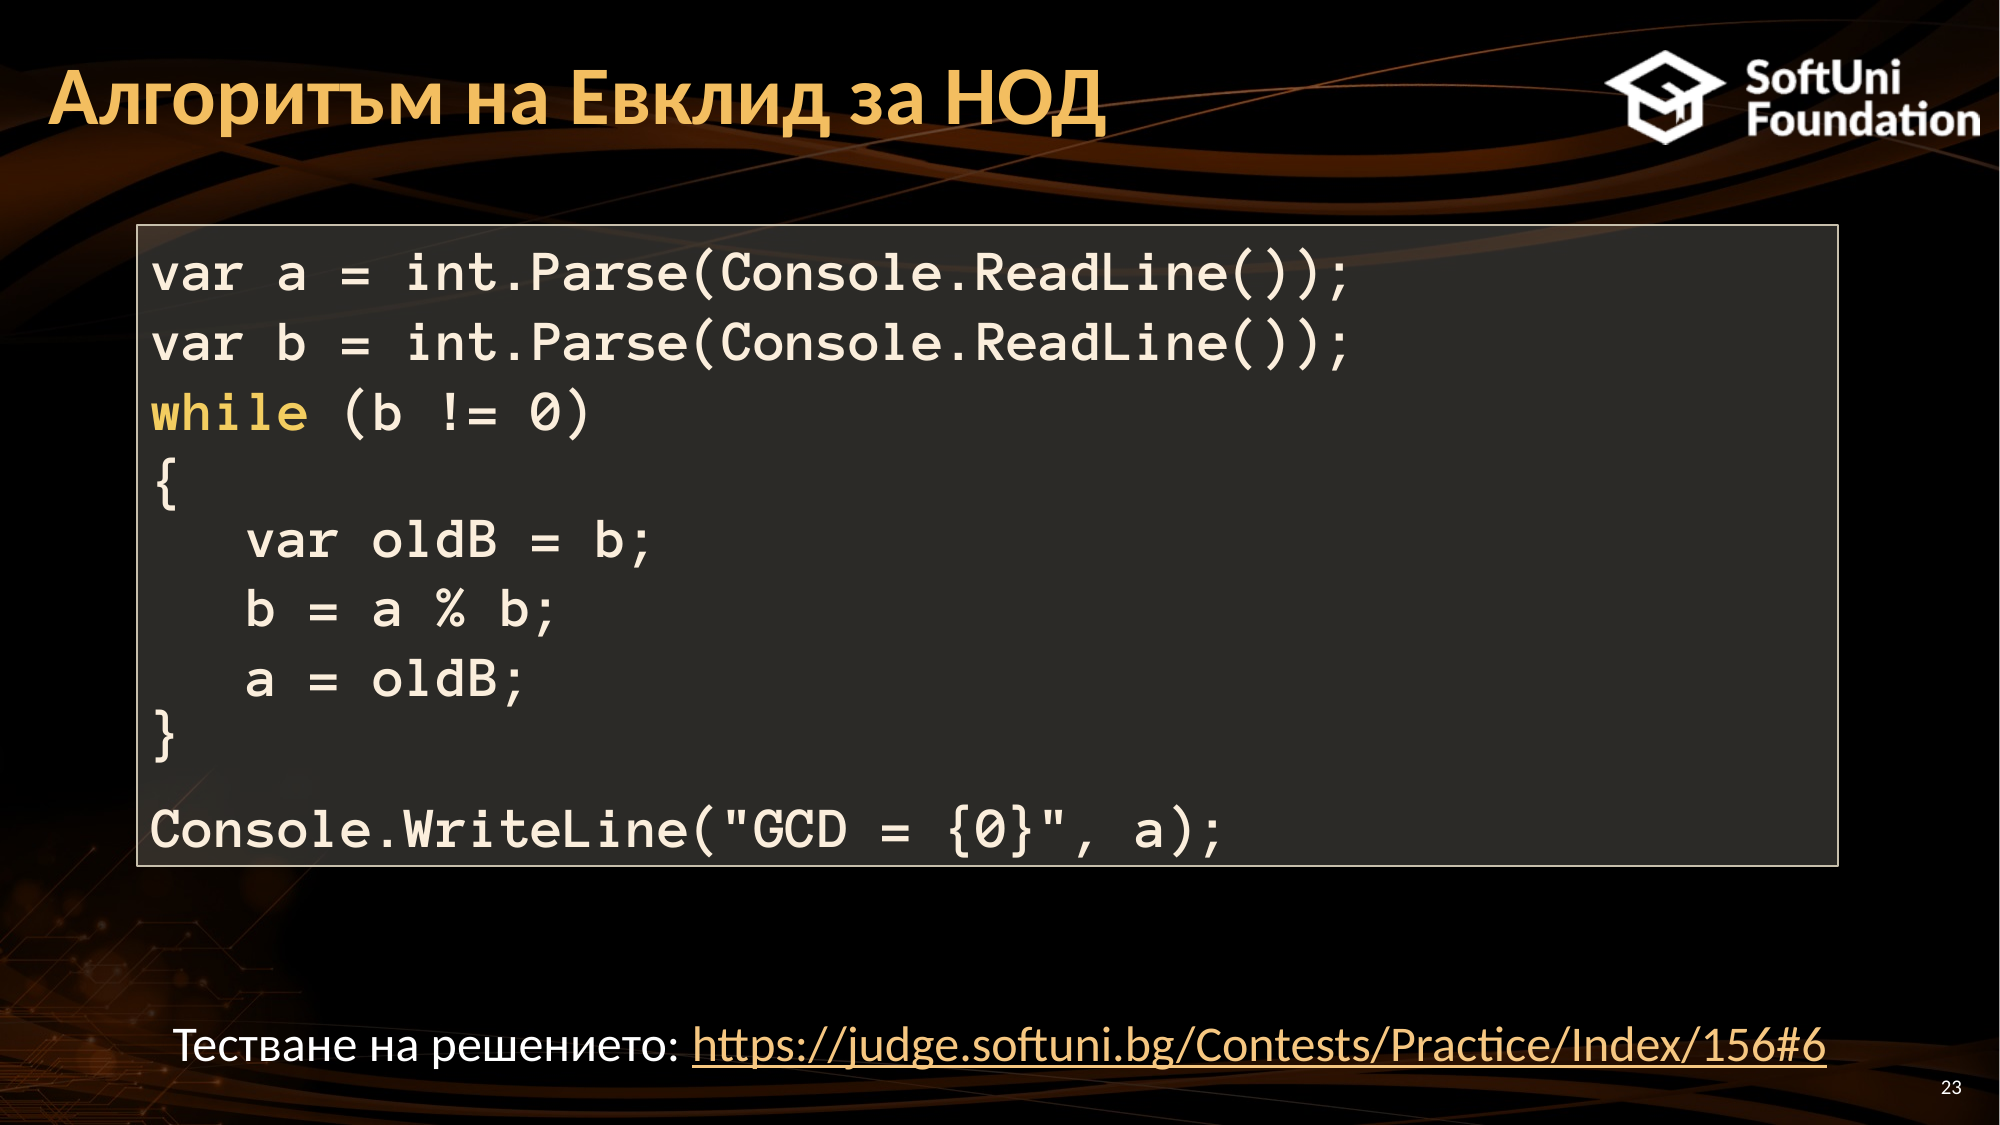

# Алгоритъм на Евклид за НОД
var a = int.Parse(Console.ReadLine());
var b = int.Parse(Console.ReadLine());
while (b != 0)
{
   var oldB = b;
   b = a % b;
   a = oldB;
}
Console.WriteLine("GCD = {0}", a);
Тестване на решението: https://judge.softuni.bg/Contests/Practice/Index/156#6
23